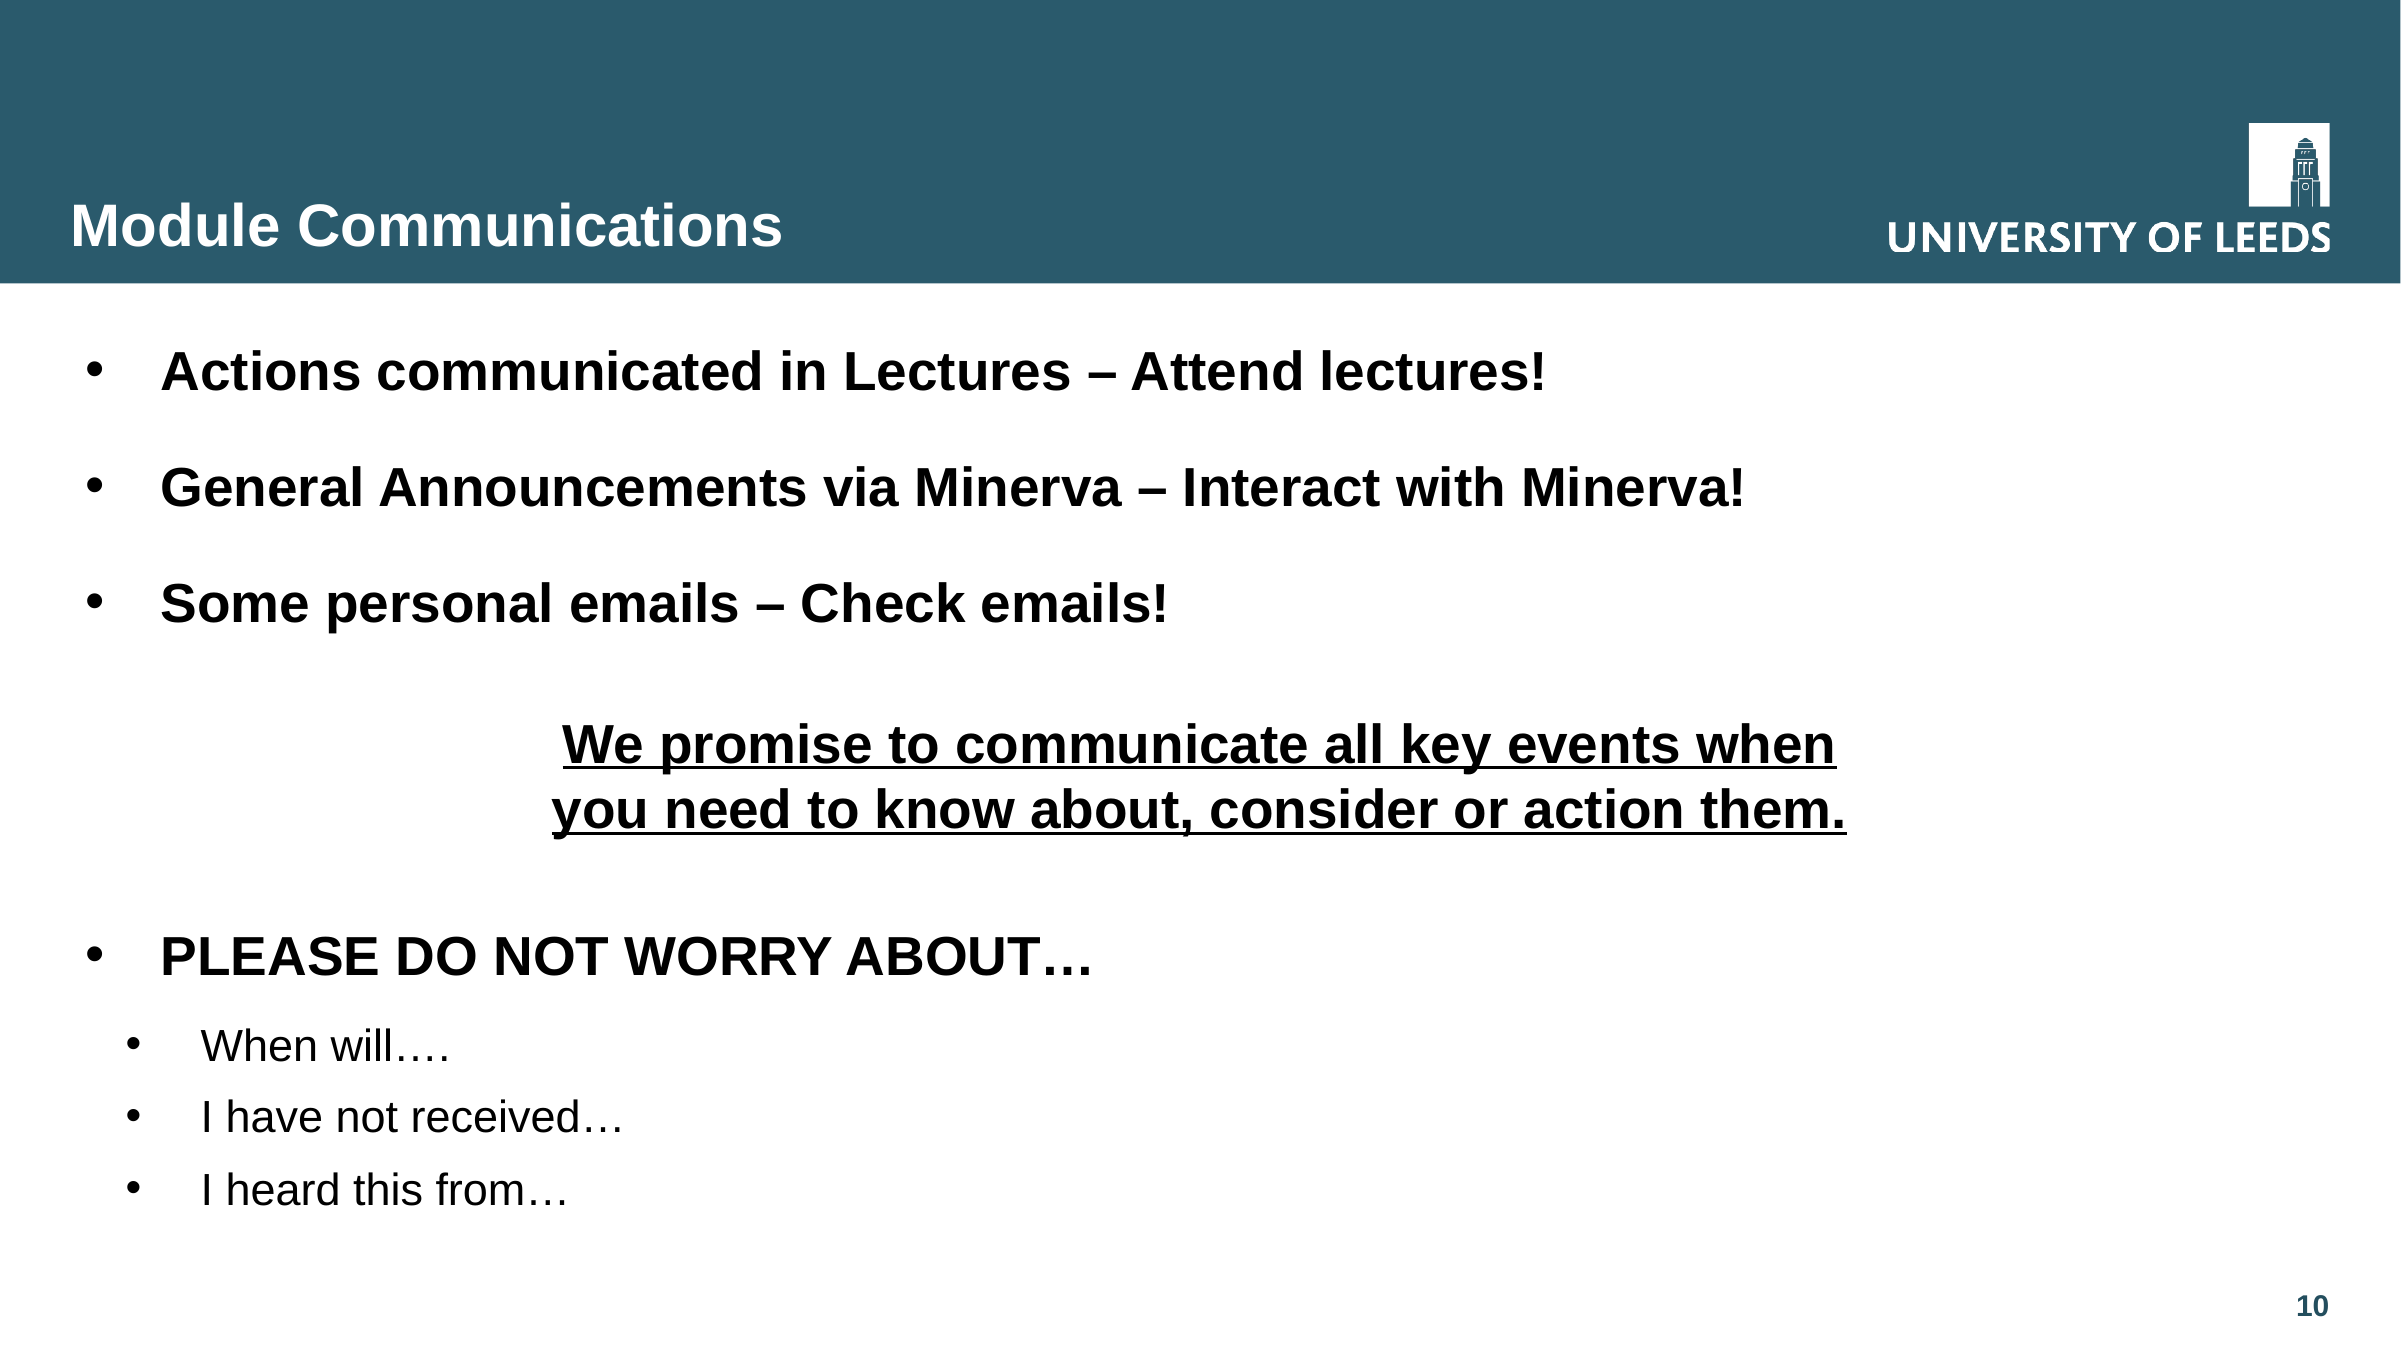

# Module Communications
Actions communicated in Lectures – Attend lectures!
General Announcements via Minerva – Interact with Minerva!
Some personal emails – Check emails!
We promise to communicate all key events when
you need to know about, consider or action them.
PLEASE DO NOT WORRY ABOUT…
When will….
I have not received…
I heard this from…